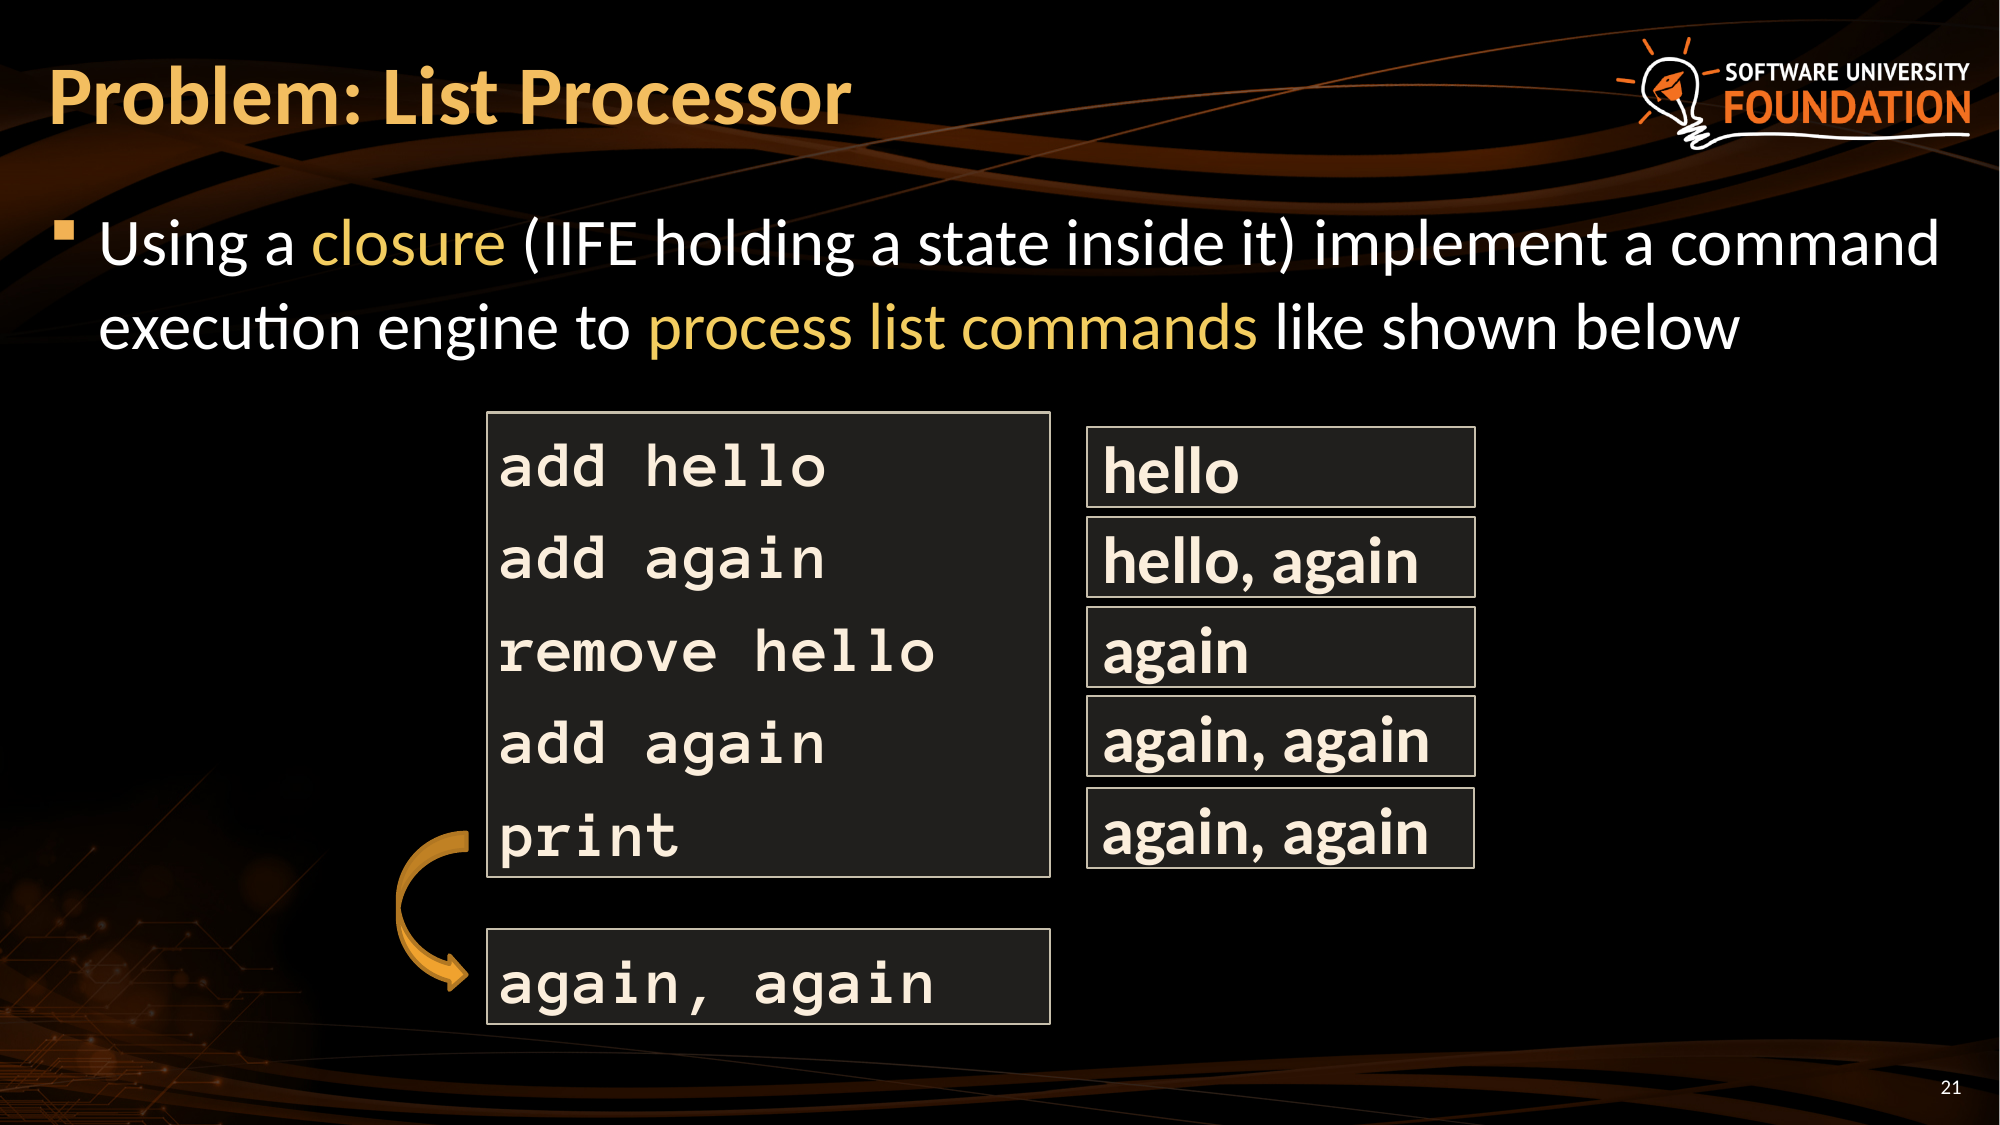

Problem: List Processor
Using a closure (IIFE holding a state inside it) implement a command execution engine to process list commands like shown below
add hello
add again
remove hello
add again
print
hello
hello, again
again
again, again
again, again

again, again
21